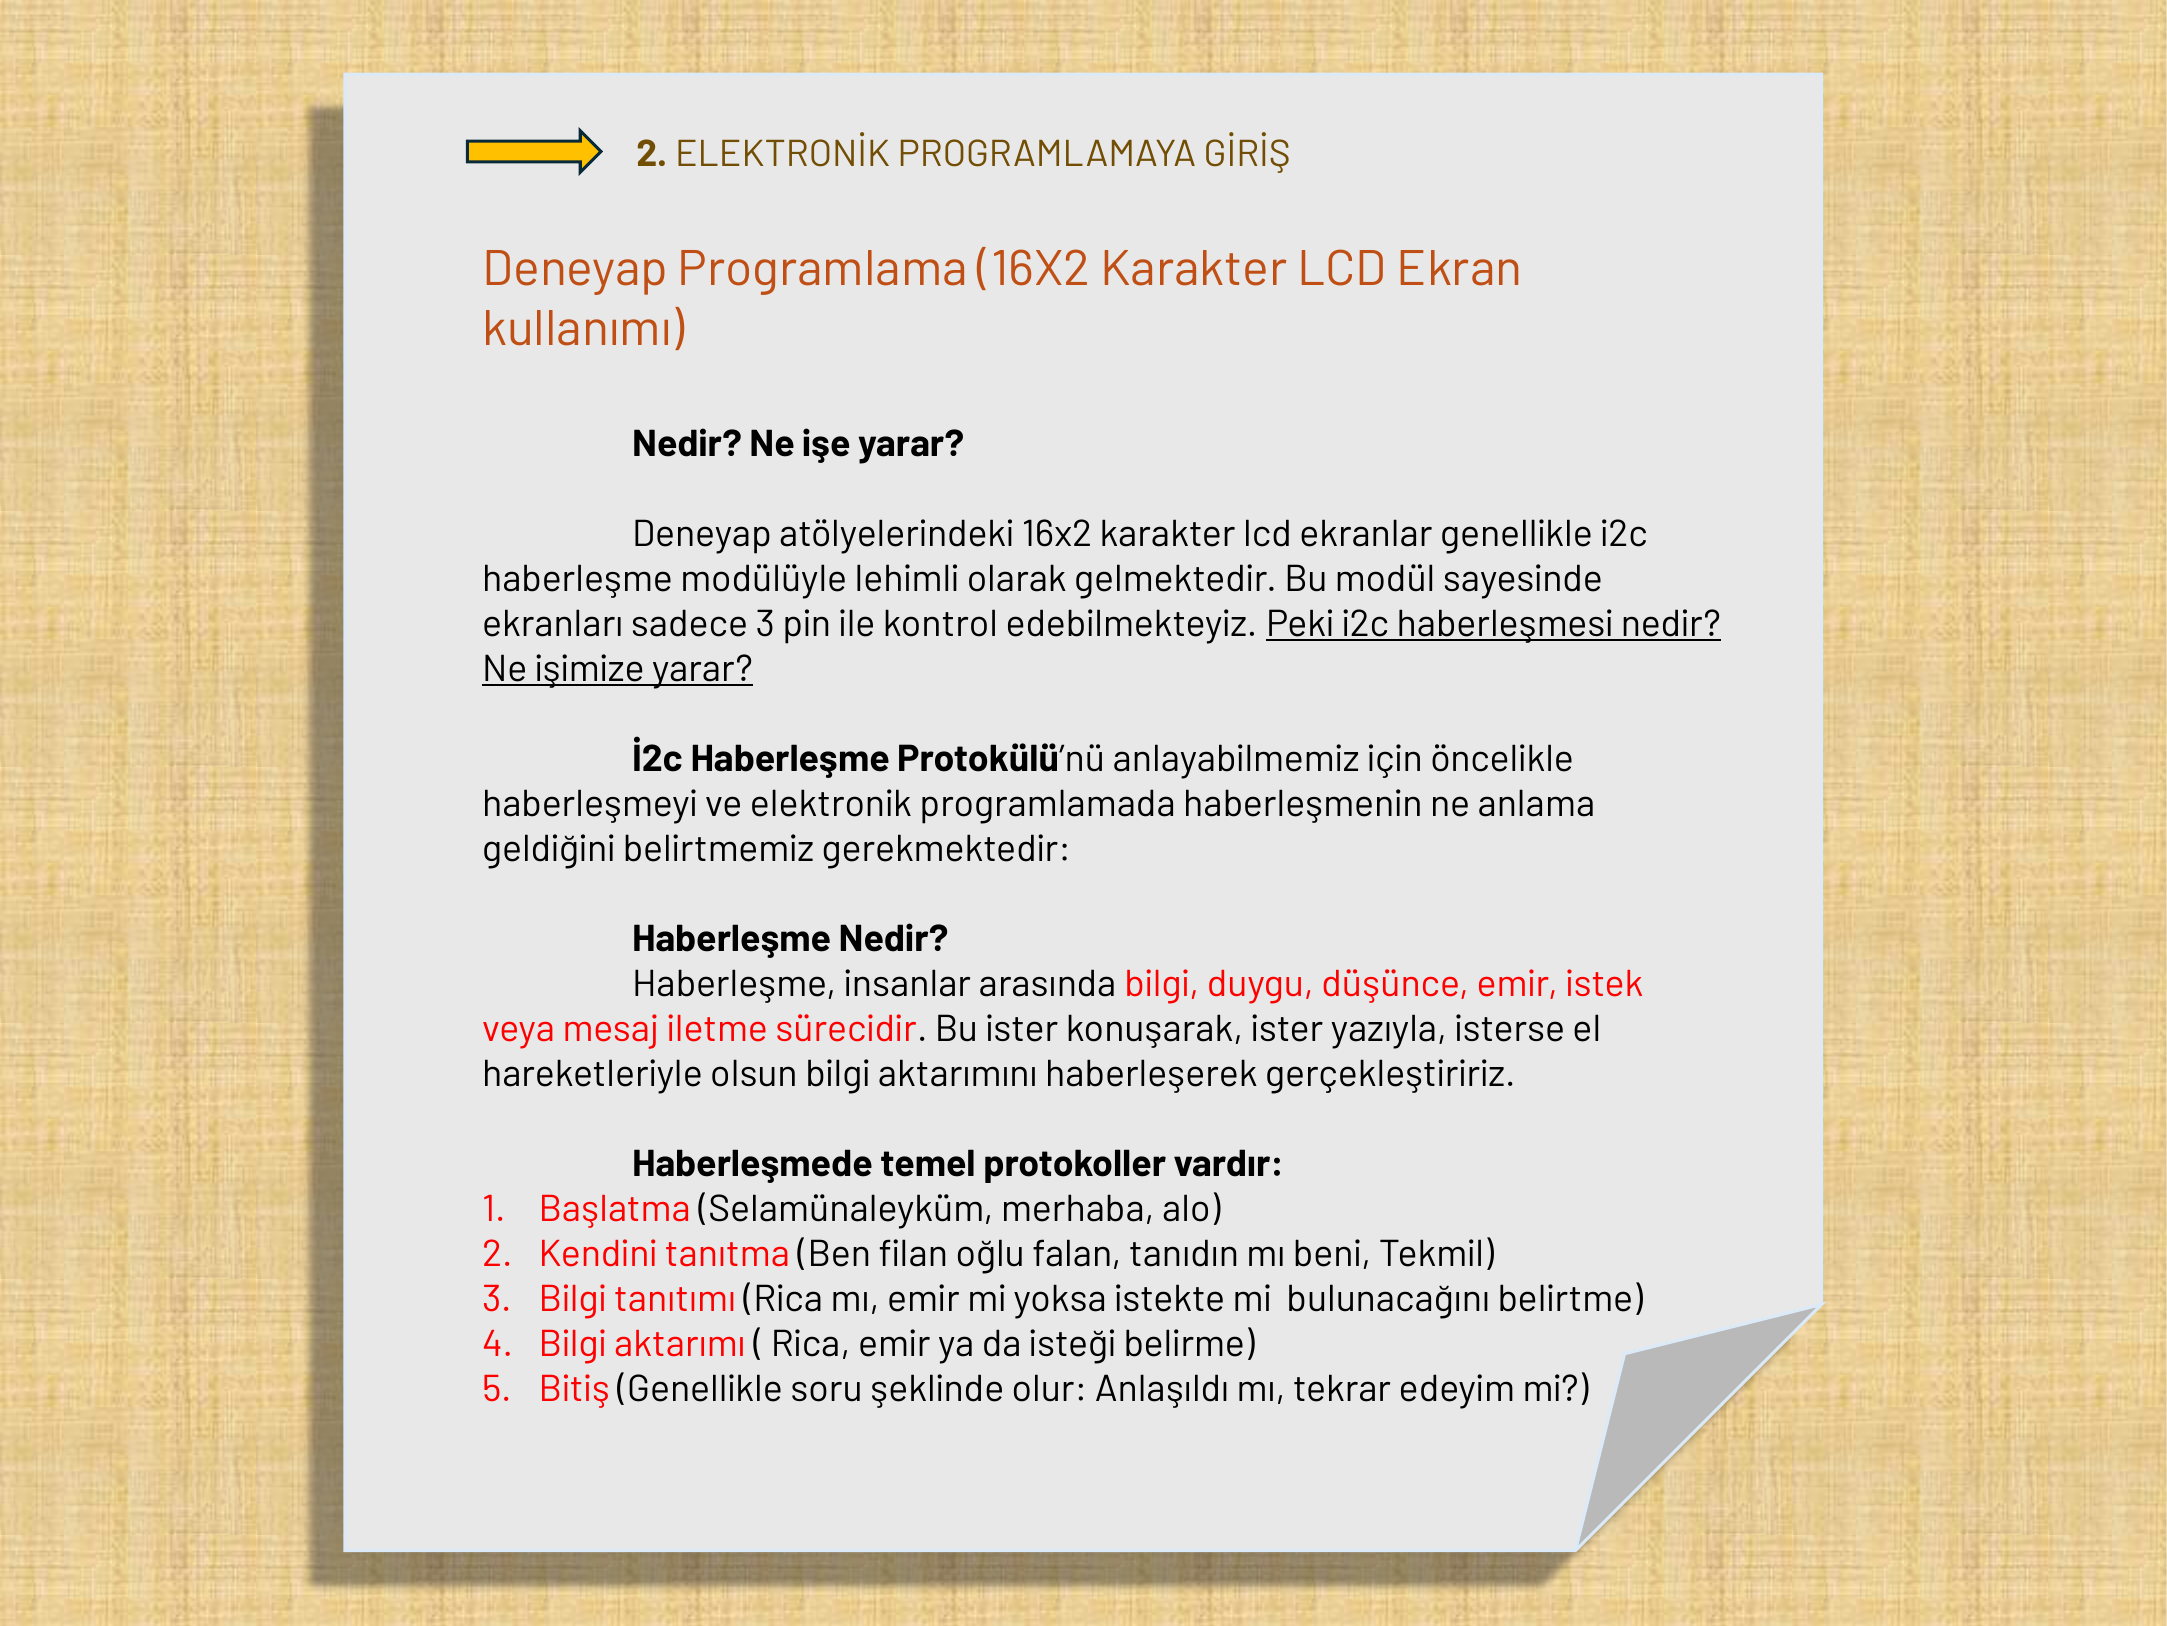

2. ELEKTRONİK PROGRAMLAMAYA GİRİŞ

Deneyap Programlama (16X2 Karakter LCD Ekran kullanımı)
	Nedir? Ne işe yarar?

	Deneyap atölyelerindeki 16x2 karakter lcd ekranlar genellikle i2c haberleşme modülüyle lehimli olarak gelmektedir. Bu modül sayesinde ekranları sadece 3 pin ile kontrol edebilmekteyiz. Peki i2c haberleşmesi nedir? Ne işimize yarar?

	İ2c Haberleşme Protokülü’nü anlayabilmemiz için öncelikle haberleşmeyi ve elektronik programlamada haberleşmenin ne anlama geldiğini belirtmemiz gerekmektedir:

	Haberleşme Nedir?
	Haberleşme, insanlar arasında bilgi, duygu, düşünce, emir, istek veya mesaj iletme sürecidir. Bu ister konuşarak, ister yazıyla, isterse el hareketleriyle olsun bilgi aktarımını haberleşerek gerçekleştiririz.

	Haberleşmede temel protokoller vardır:
Başlatma (Selamünaleyküm, merhaba, alo)
Kendini tanıtma (Ben filan oğlu falan, tanıdın mı beni, Tekmil)
Bilgi tanıtımı (Rica mı, emir mi yoksa istekte mi  bulunacağını belirtme)
Bilgi aktarımı ( Rica, emir ya da isteği belirme)
Bitiş (Genellikle soru şeklinde olur: Anlaşıldı mı, tekrar edeyim mi?)